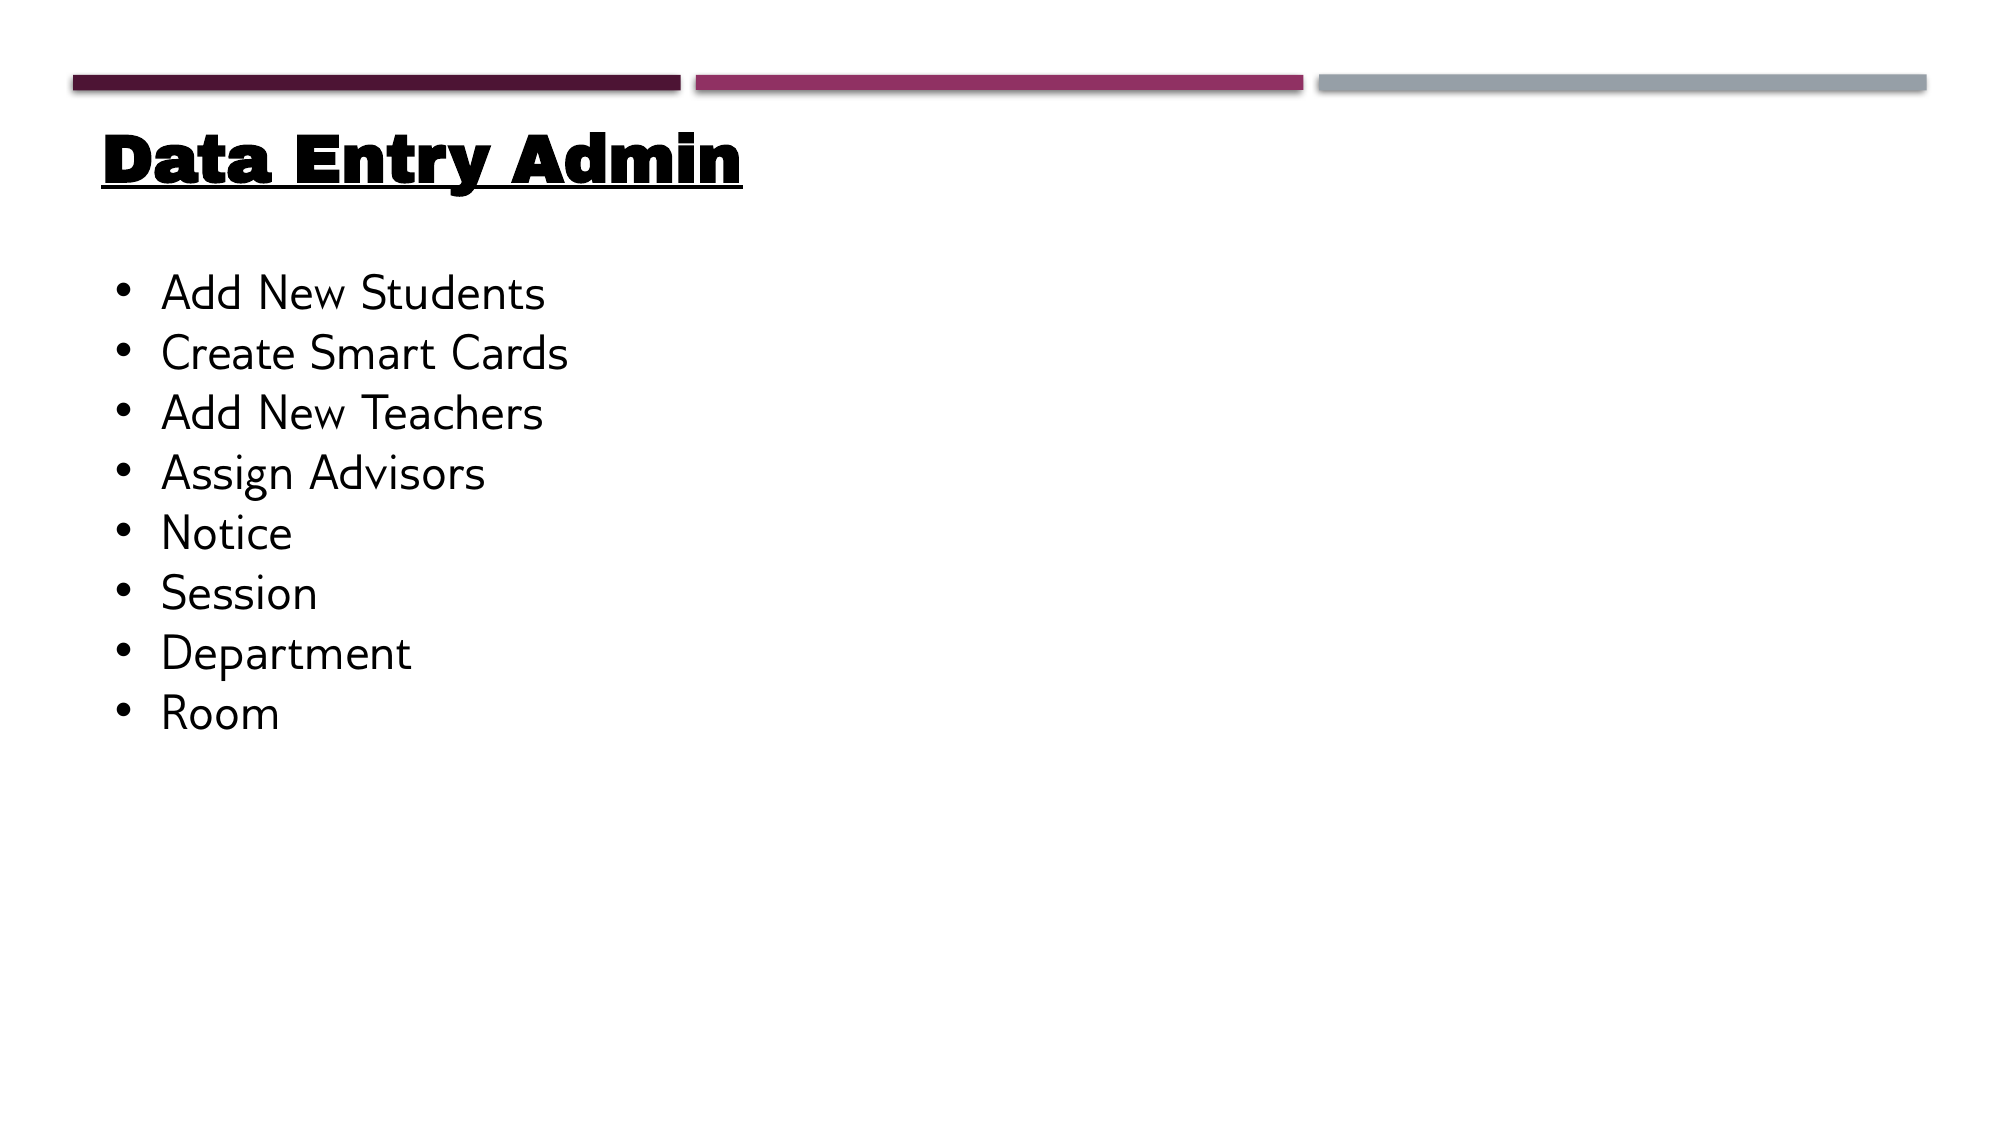

Data Entry Admin
Add New Students
Create Smart Cards
Add New Teachers
Assign Advisors
Notice
Session
Department
Room